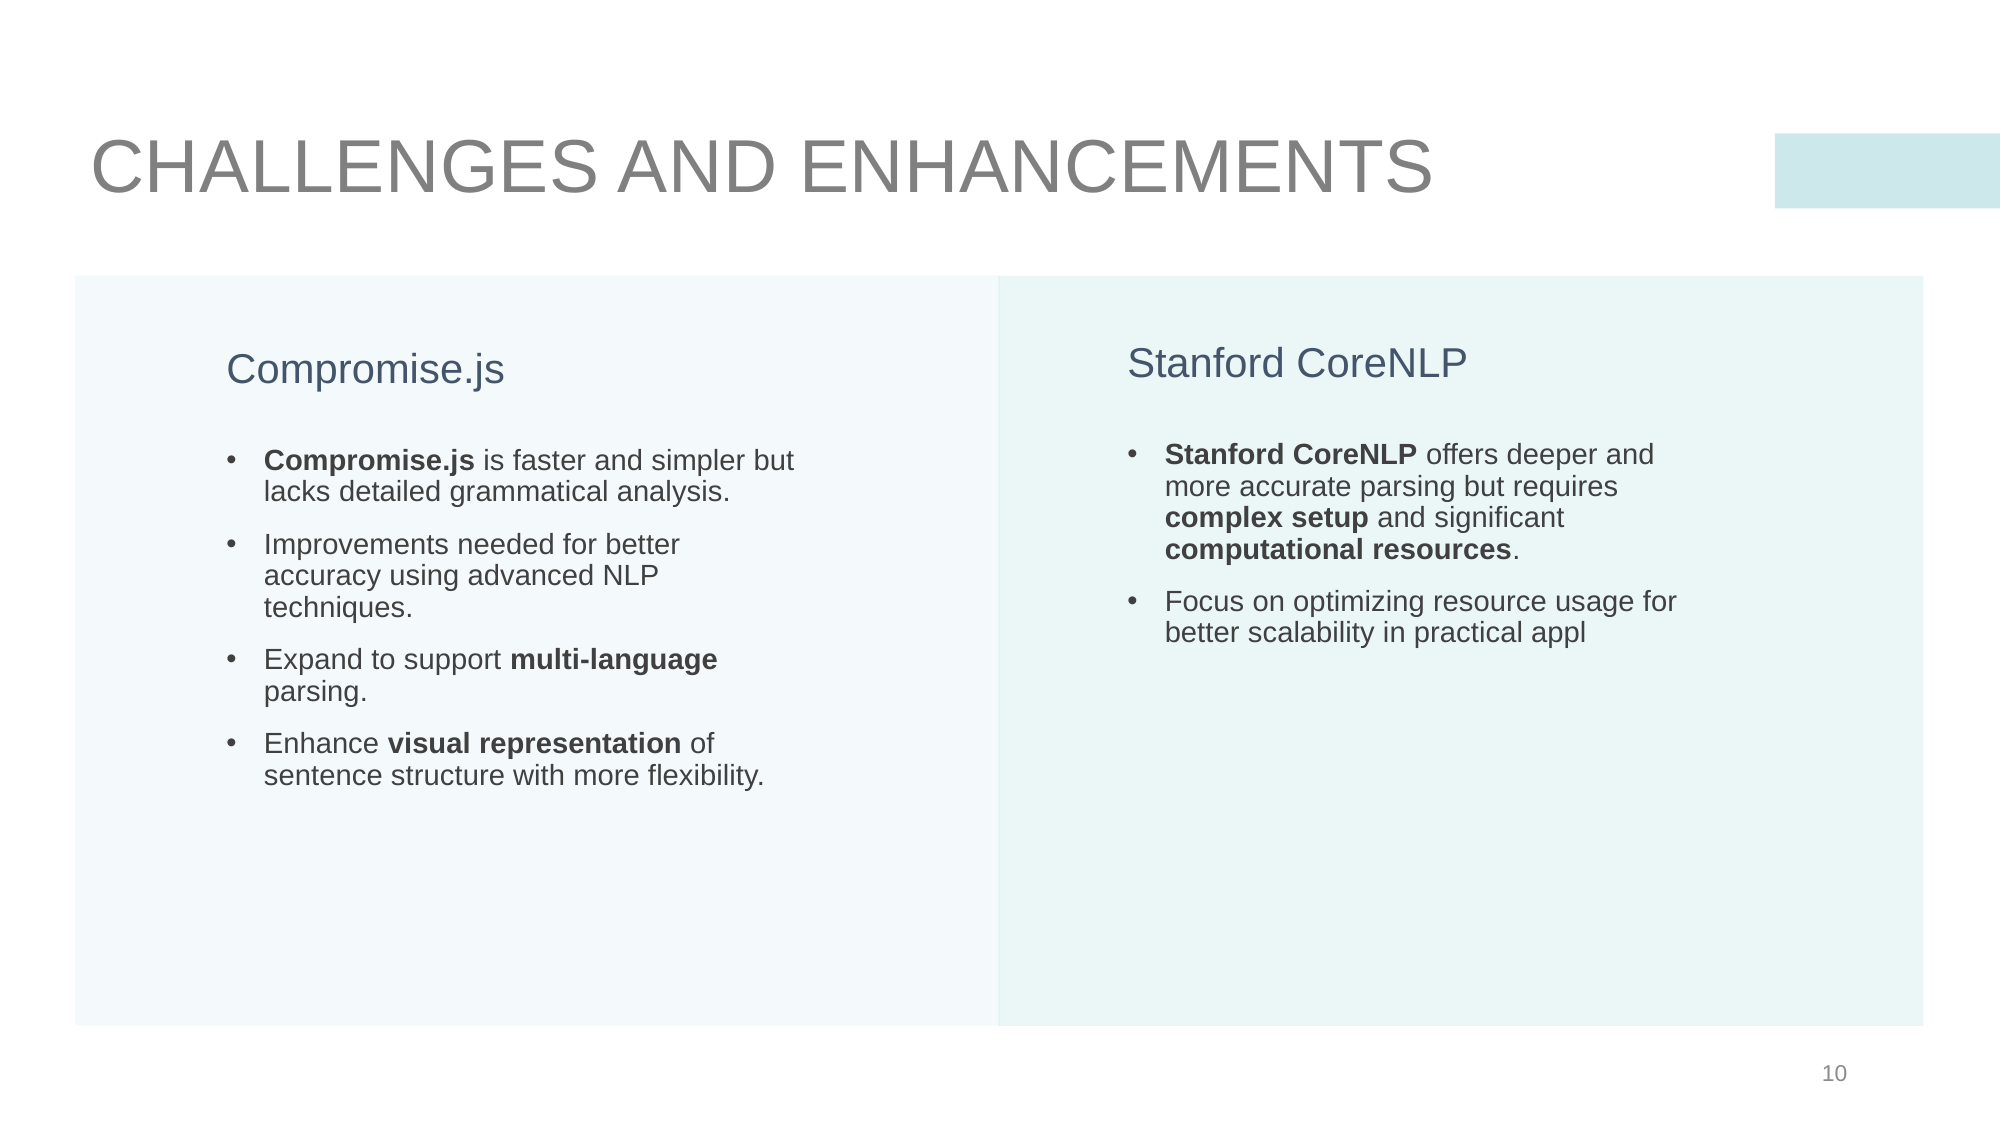

# CHALLENGES AND ENHANCEMENTS
Stanford CoreNLP
Compromise.js
Stanford CoreNLP offers deeper and more accurate parsing but requires complex setup and significant computational resources.
Focus on optimizing resource usage for better scalability in practical appl

Compromise.js is faster and simpler but lacks detailed grammatical analysis.
Improvements needed for better accuracy using advanced NLP techniques.
Expand to support multi-language parsing.
Enhance visual representation of sentence structure with more flexibility.

10